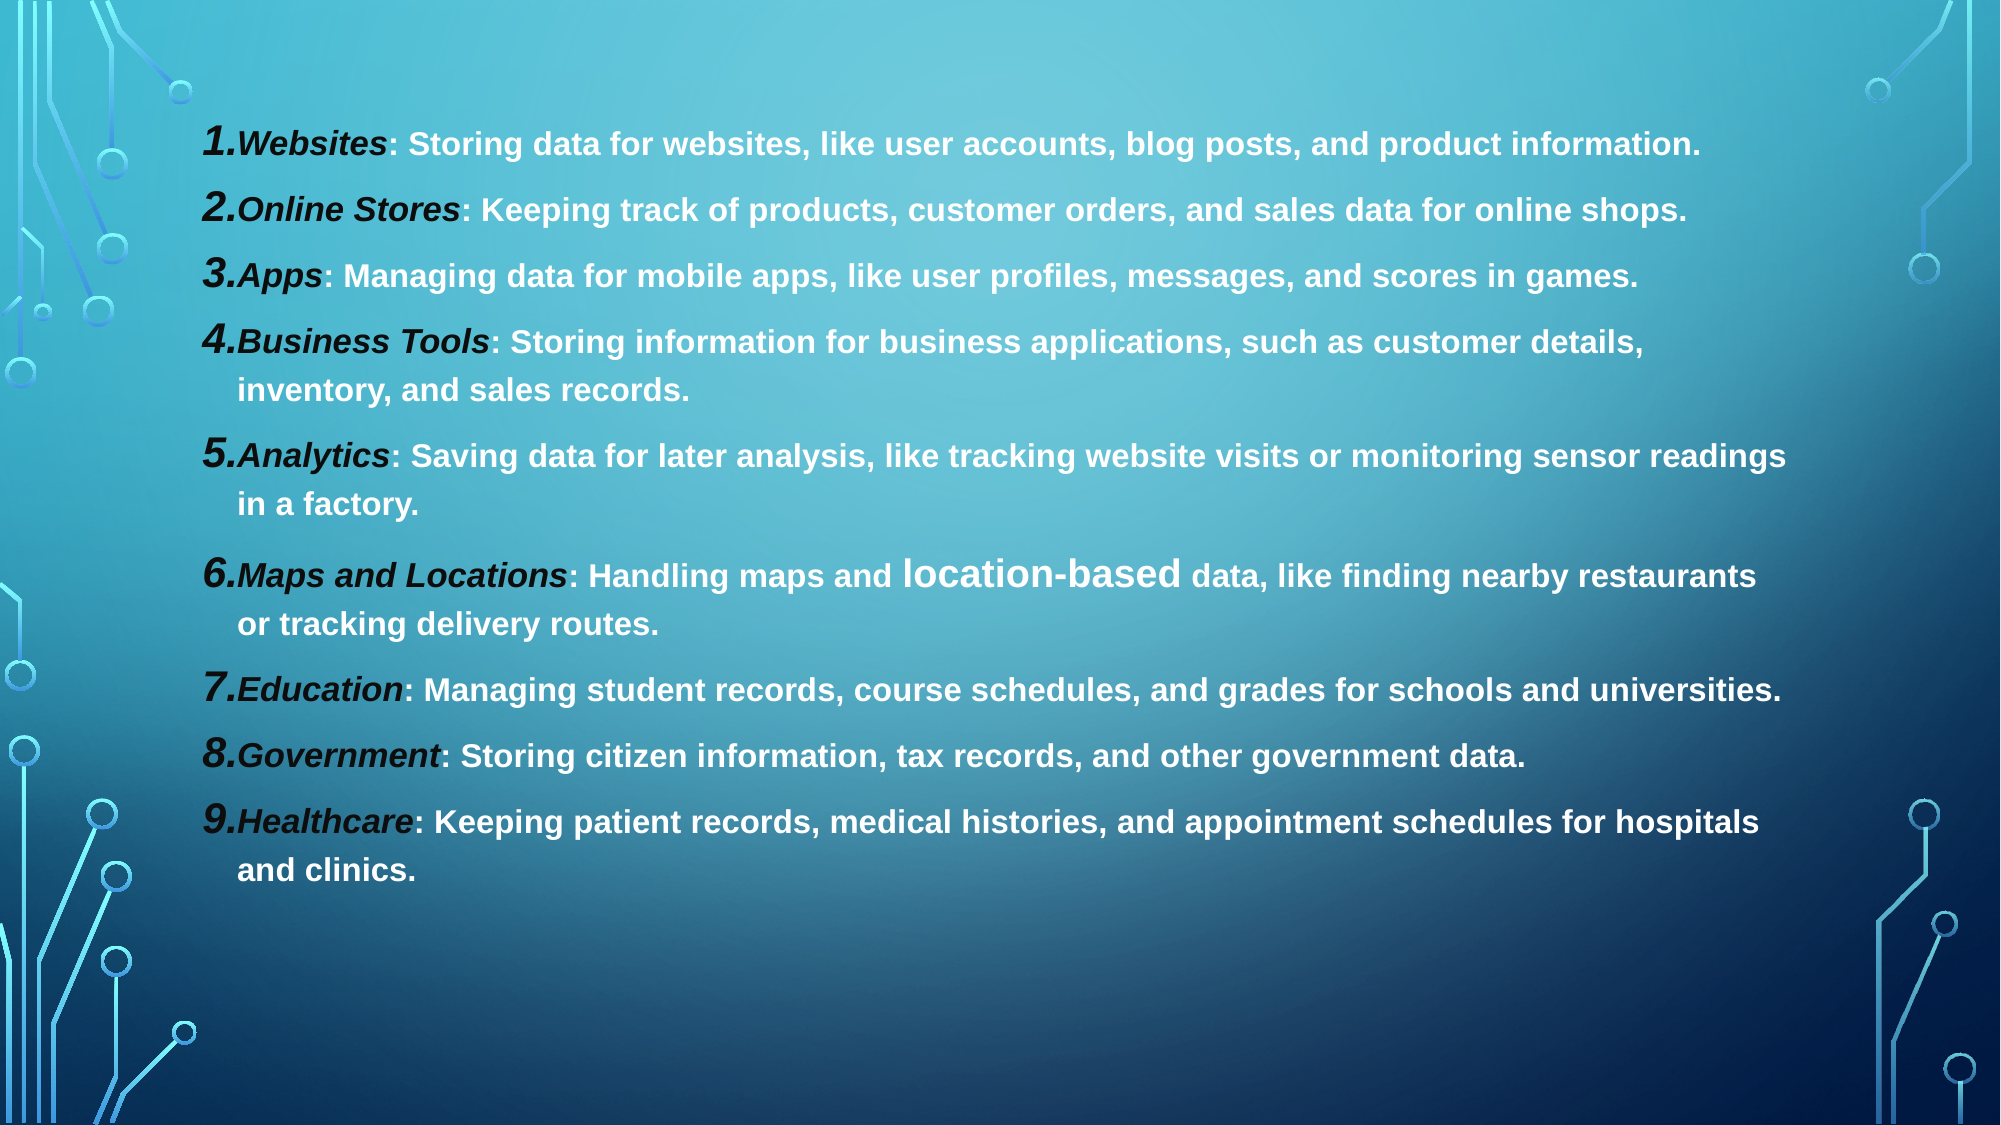

Websites: Storing data for websites, like user accounts, blog posts, and product information.
Online Stores: Keeping track of products, customer orders, and sales data for online shops.
Apps: Managing data for mobile apps, like user profiles, messages, and scores in games.
Business Tools: Storing information for business applications, such as customer details, inventory, and sales records.
Analytics: Saving data for later analysis, like tracking website visits or monitoring sensor readings in a factory.
Maps and Locations: Handling maps and location-based data, like finding nearby restaurants or tracking delivery routes.
Education: Managing student records, course schedules, and grades for schools and universities.
Government: Storing citizen information, tax records, and other government data.
Healthcare: Keeping patient records, medical histories, and appointment schedules for hospitals and clinics.